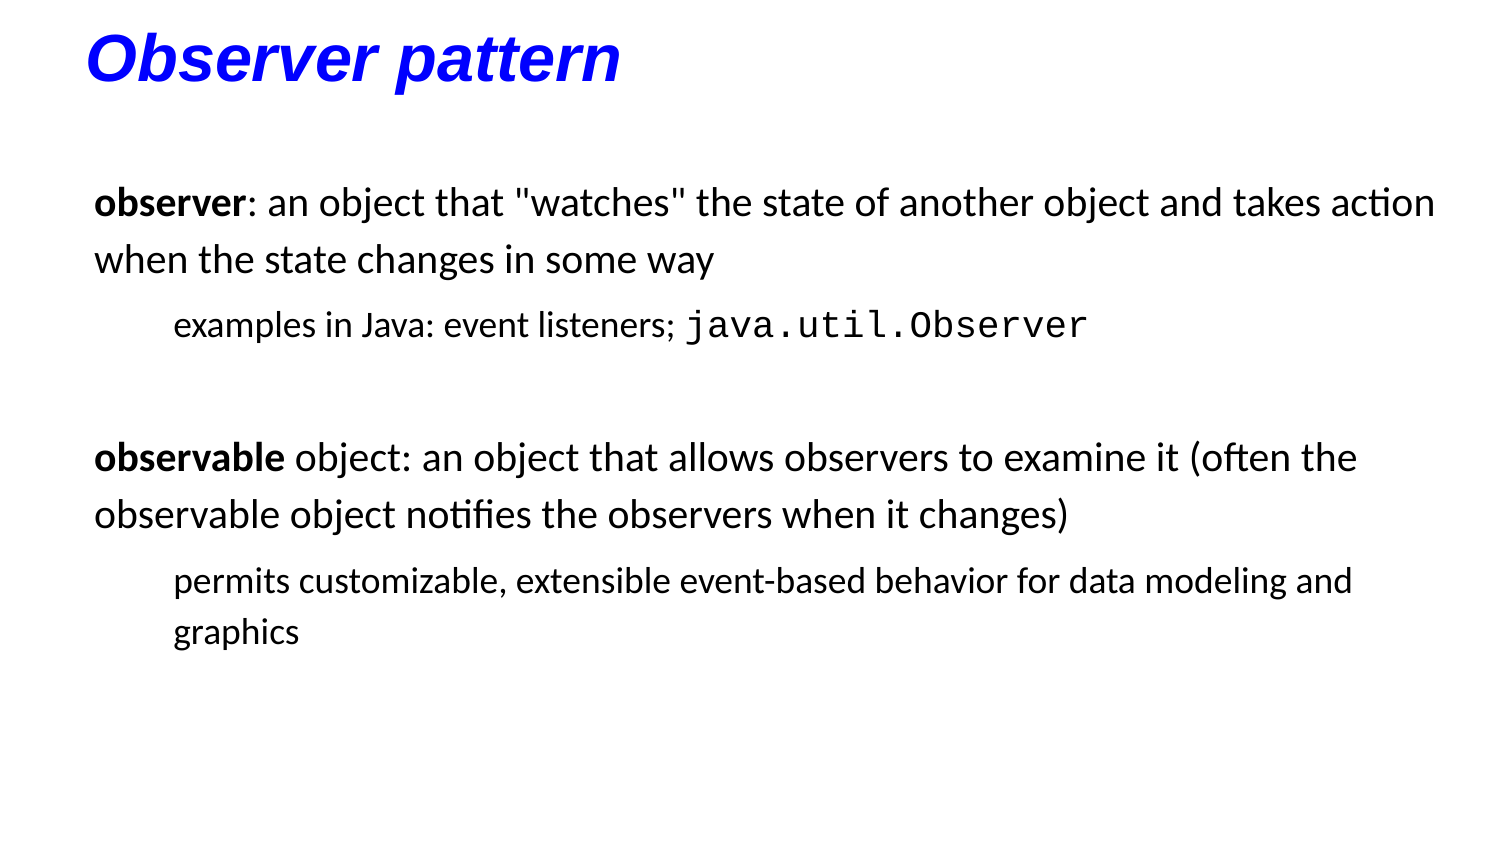

# Observer pattern
observer: an object that "watches" the state of another object and takes action when the state changes in some way
examples in Java: event listeners; java.util.Observer

observable object: an object that allows observers to examine it (often the observable object notifies the observers when it changes)
permits customizable, extensible event-based behavior for data modeling and graphics
24